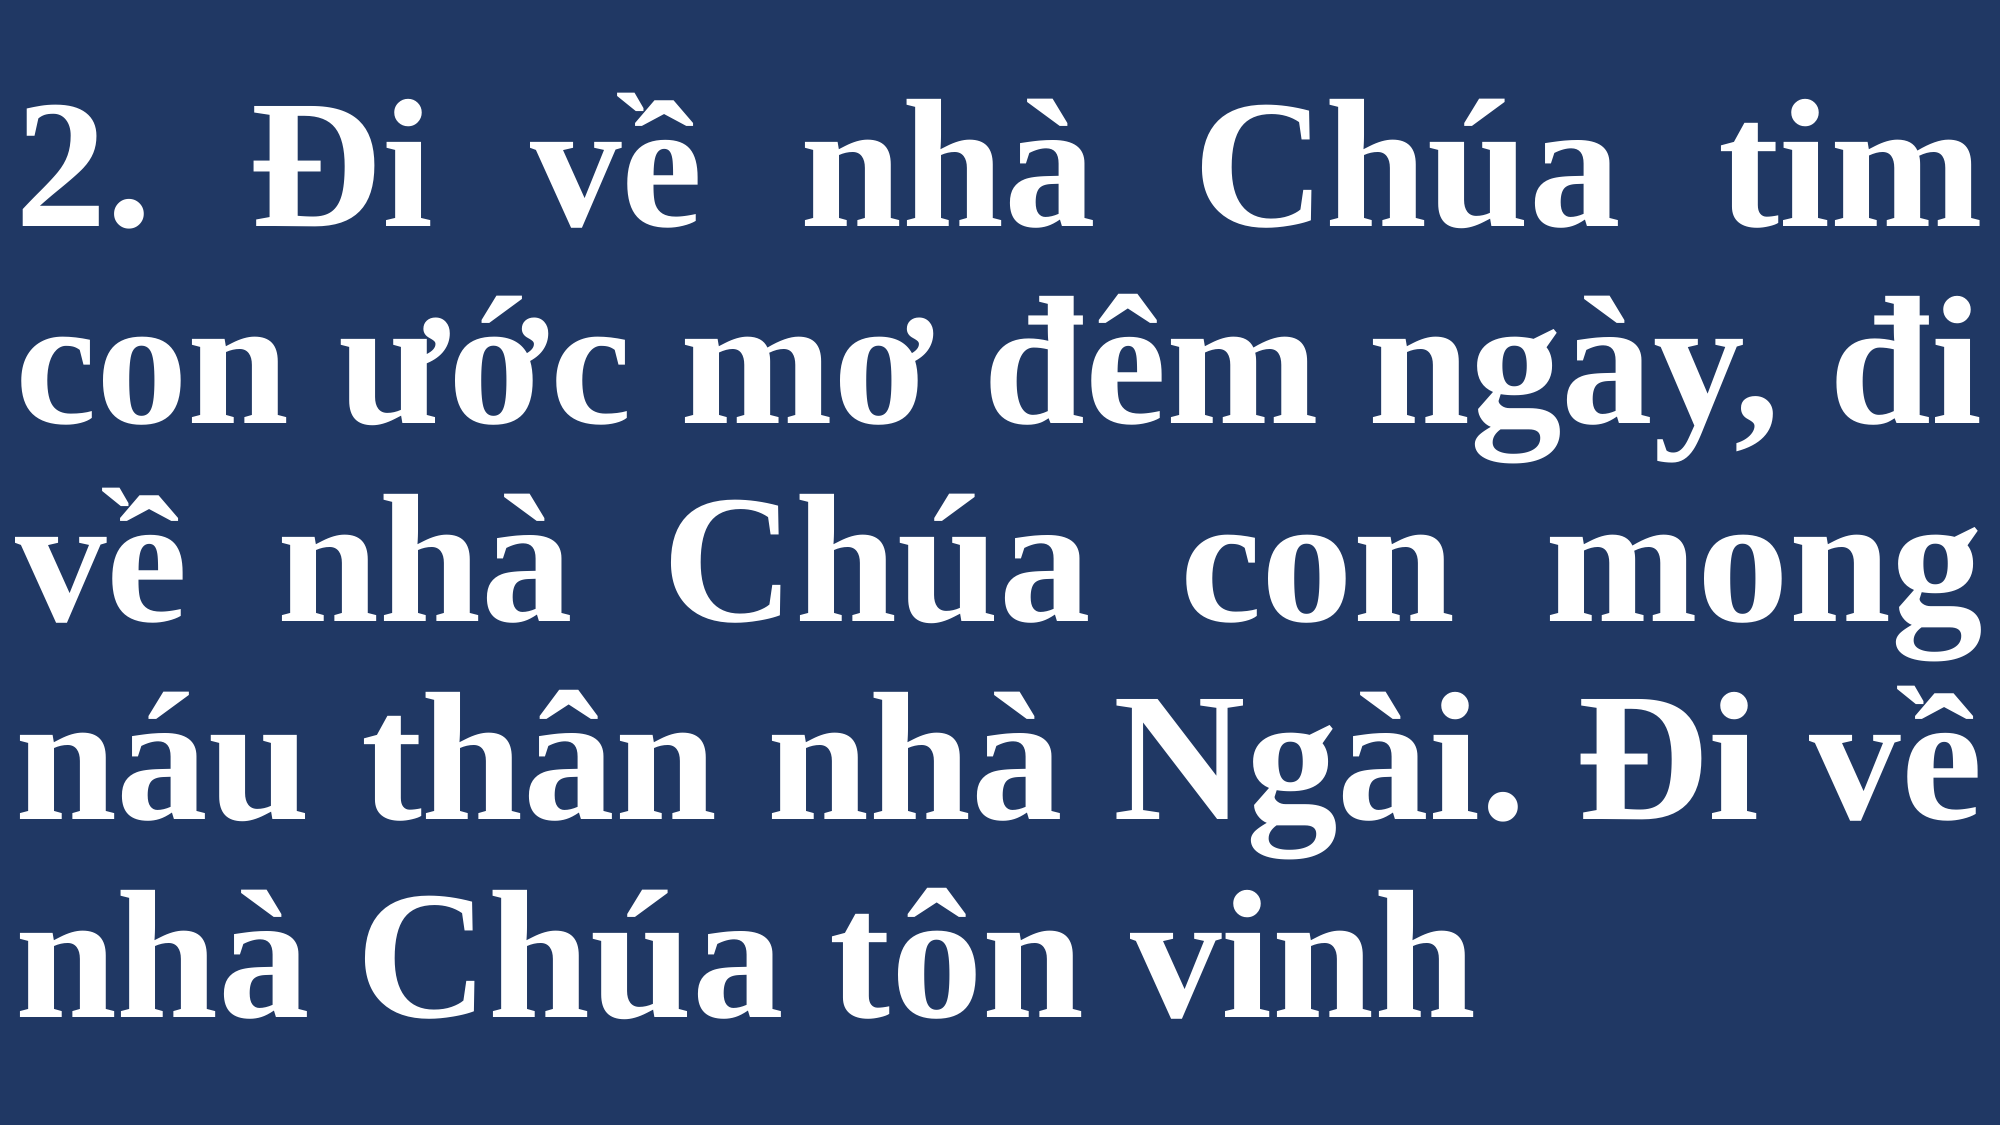

# 2. Đi về nhà Chúa tim con ước mơ đêm ngày, đi về nhà Chúa con mong náu thân nhà Ngài. Đi về nhà Chúa tôn vinh